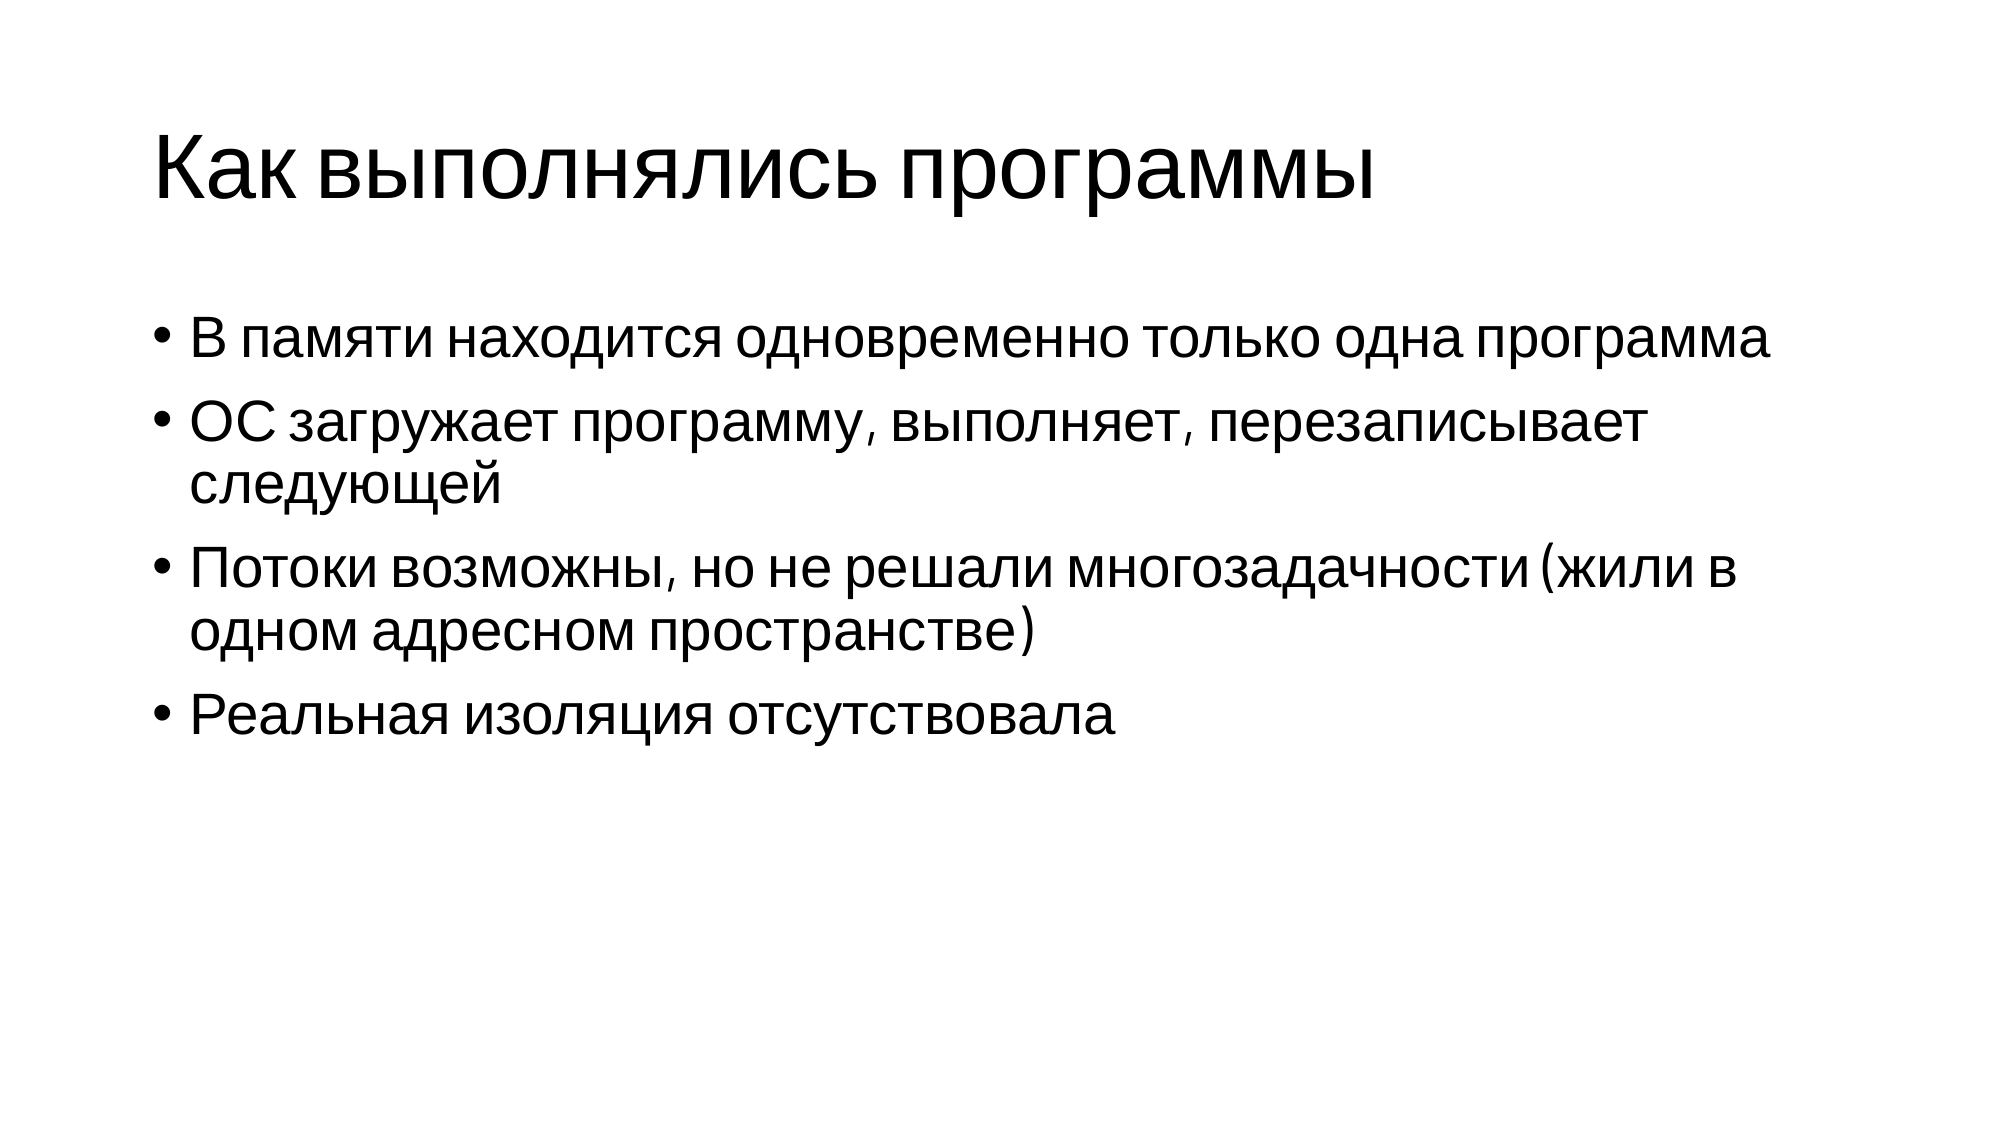

# Как выполнялись программы
В памяти находится одновременно только одна программа
ОС загружает программу, выполняет, перезаписывает следующей
Потоки возможны, но не решали многозадачности (жили в одном адресном пространстве)
Реальная изоляция отсутствовала